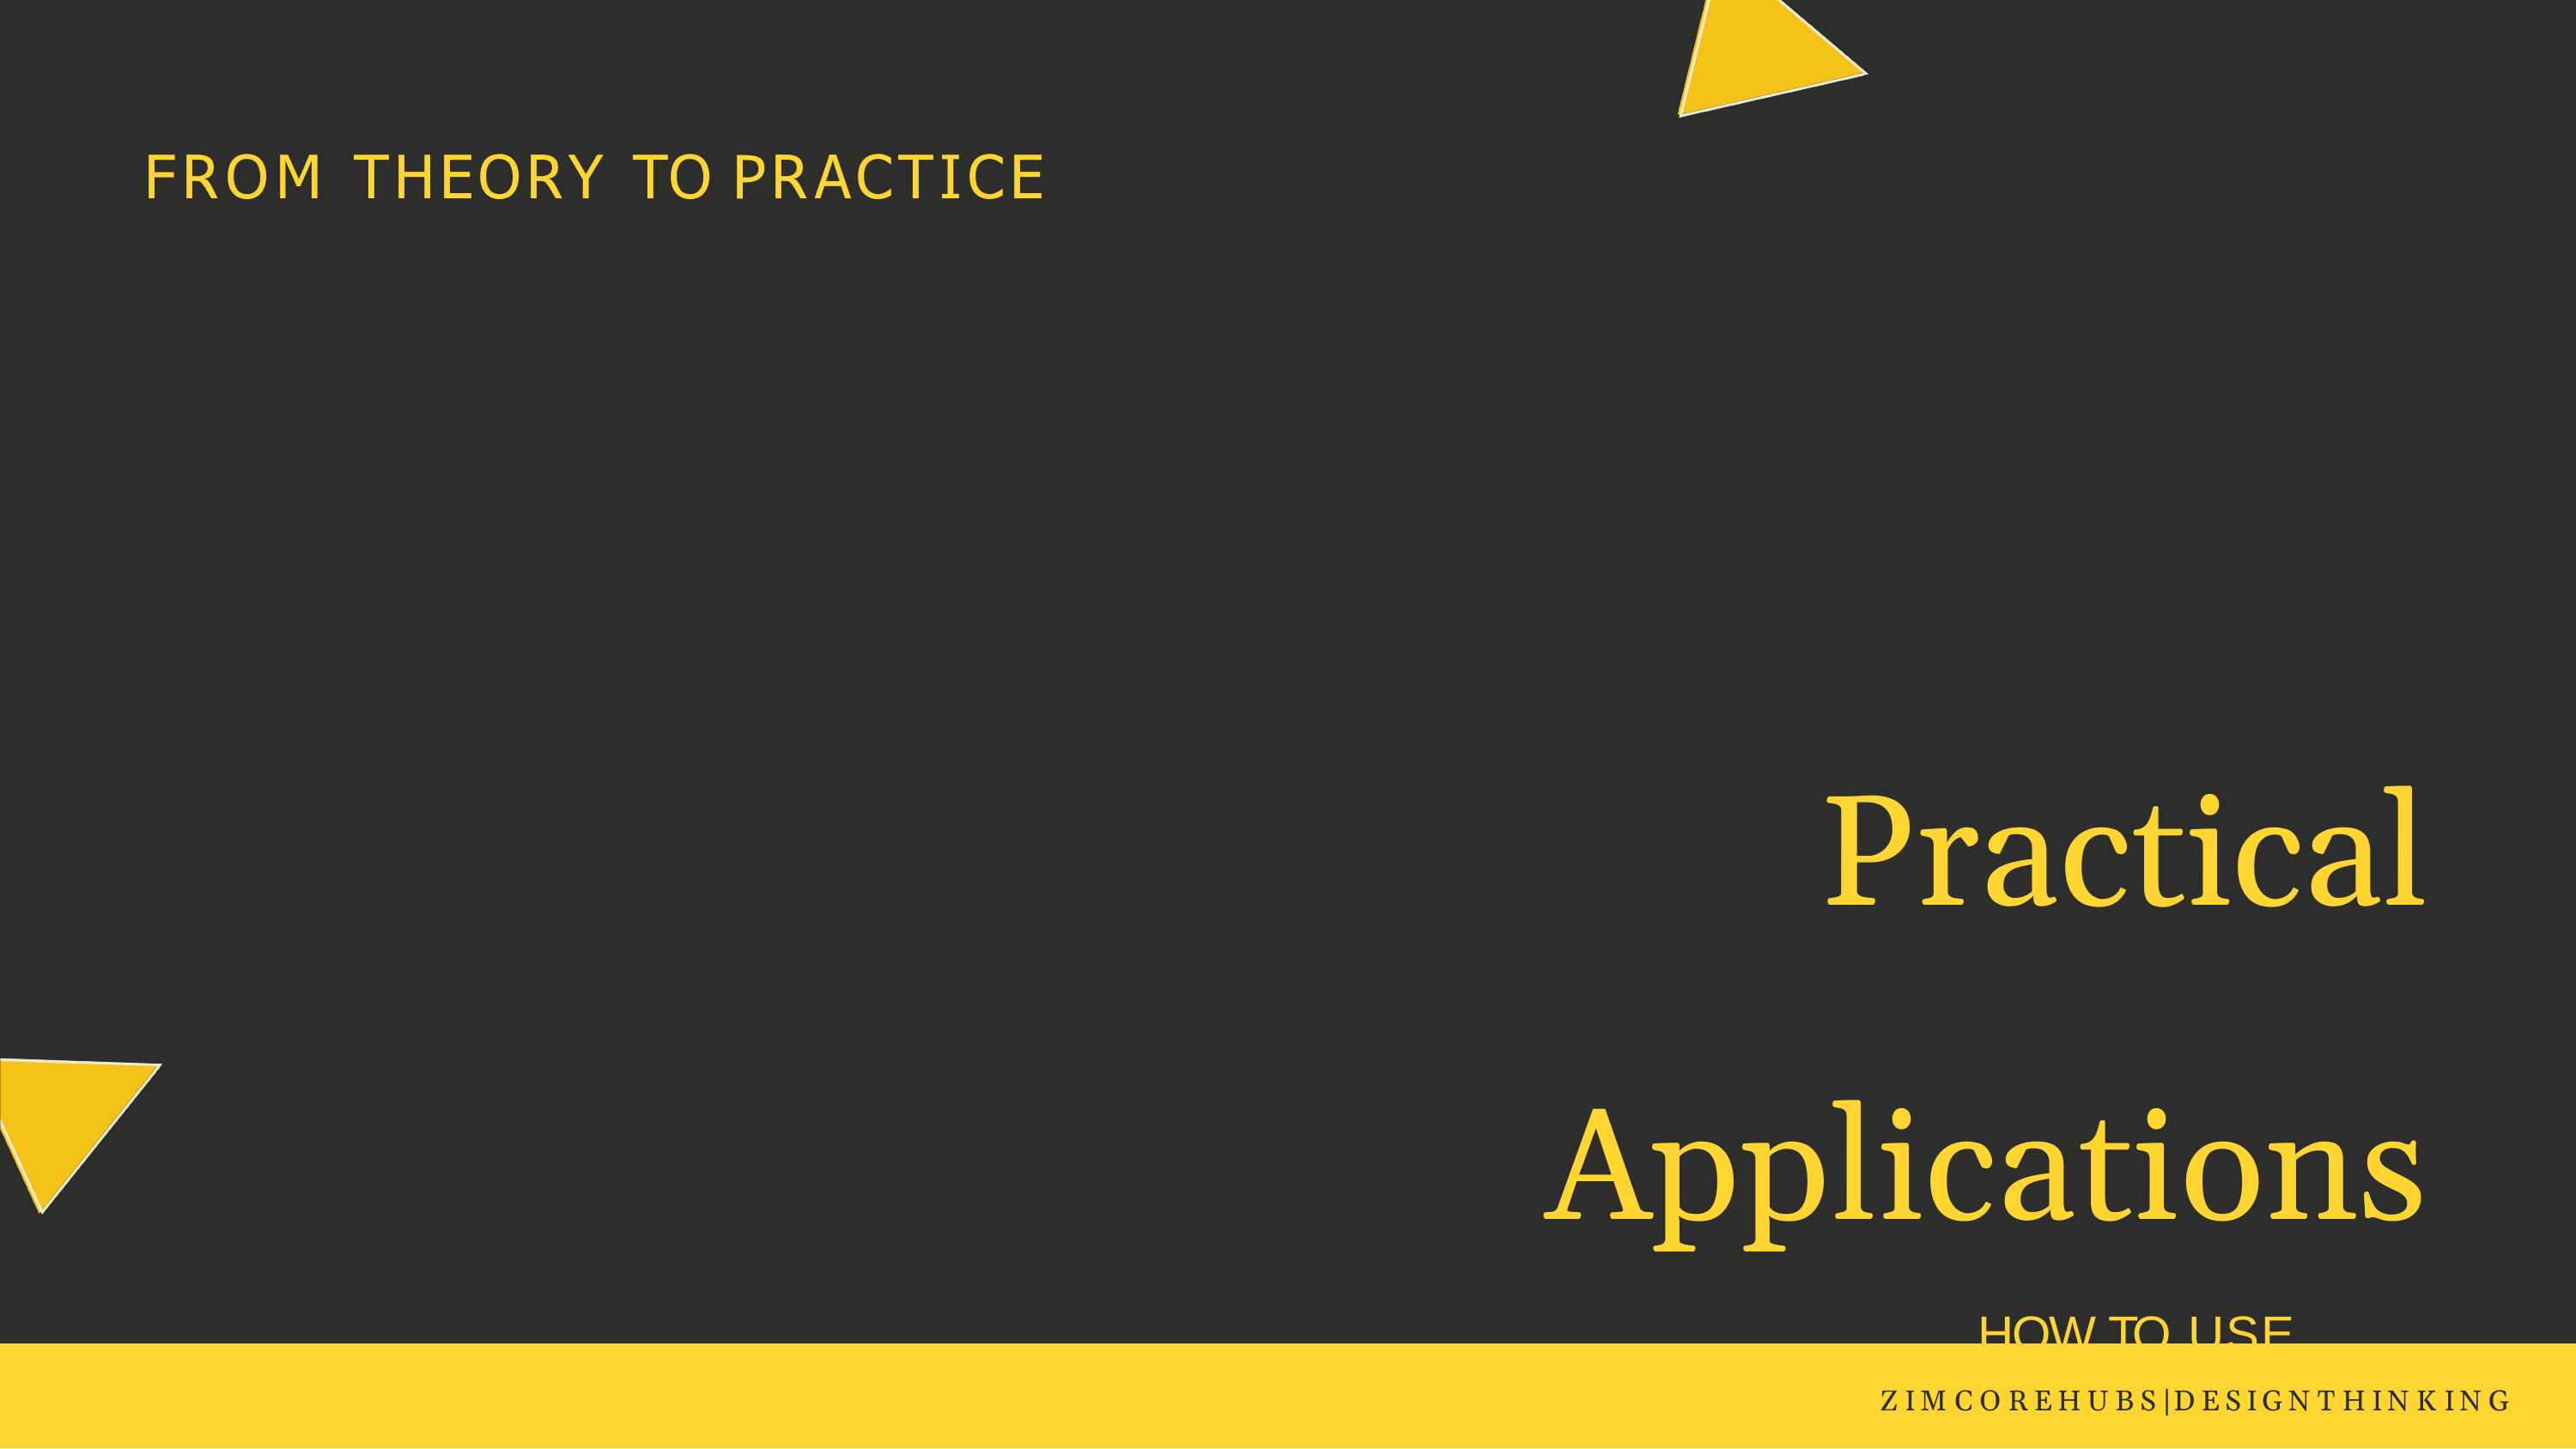

# FROM THEORY TO PRACTICE
Practical  Applications
HOW TO  USE DESIGN THINKING

Z I M C O R E H U B S | D E S I G N T H I N K I N G